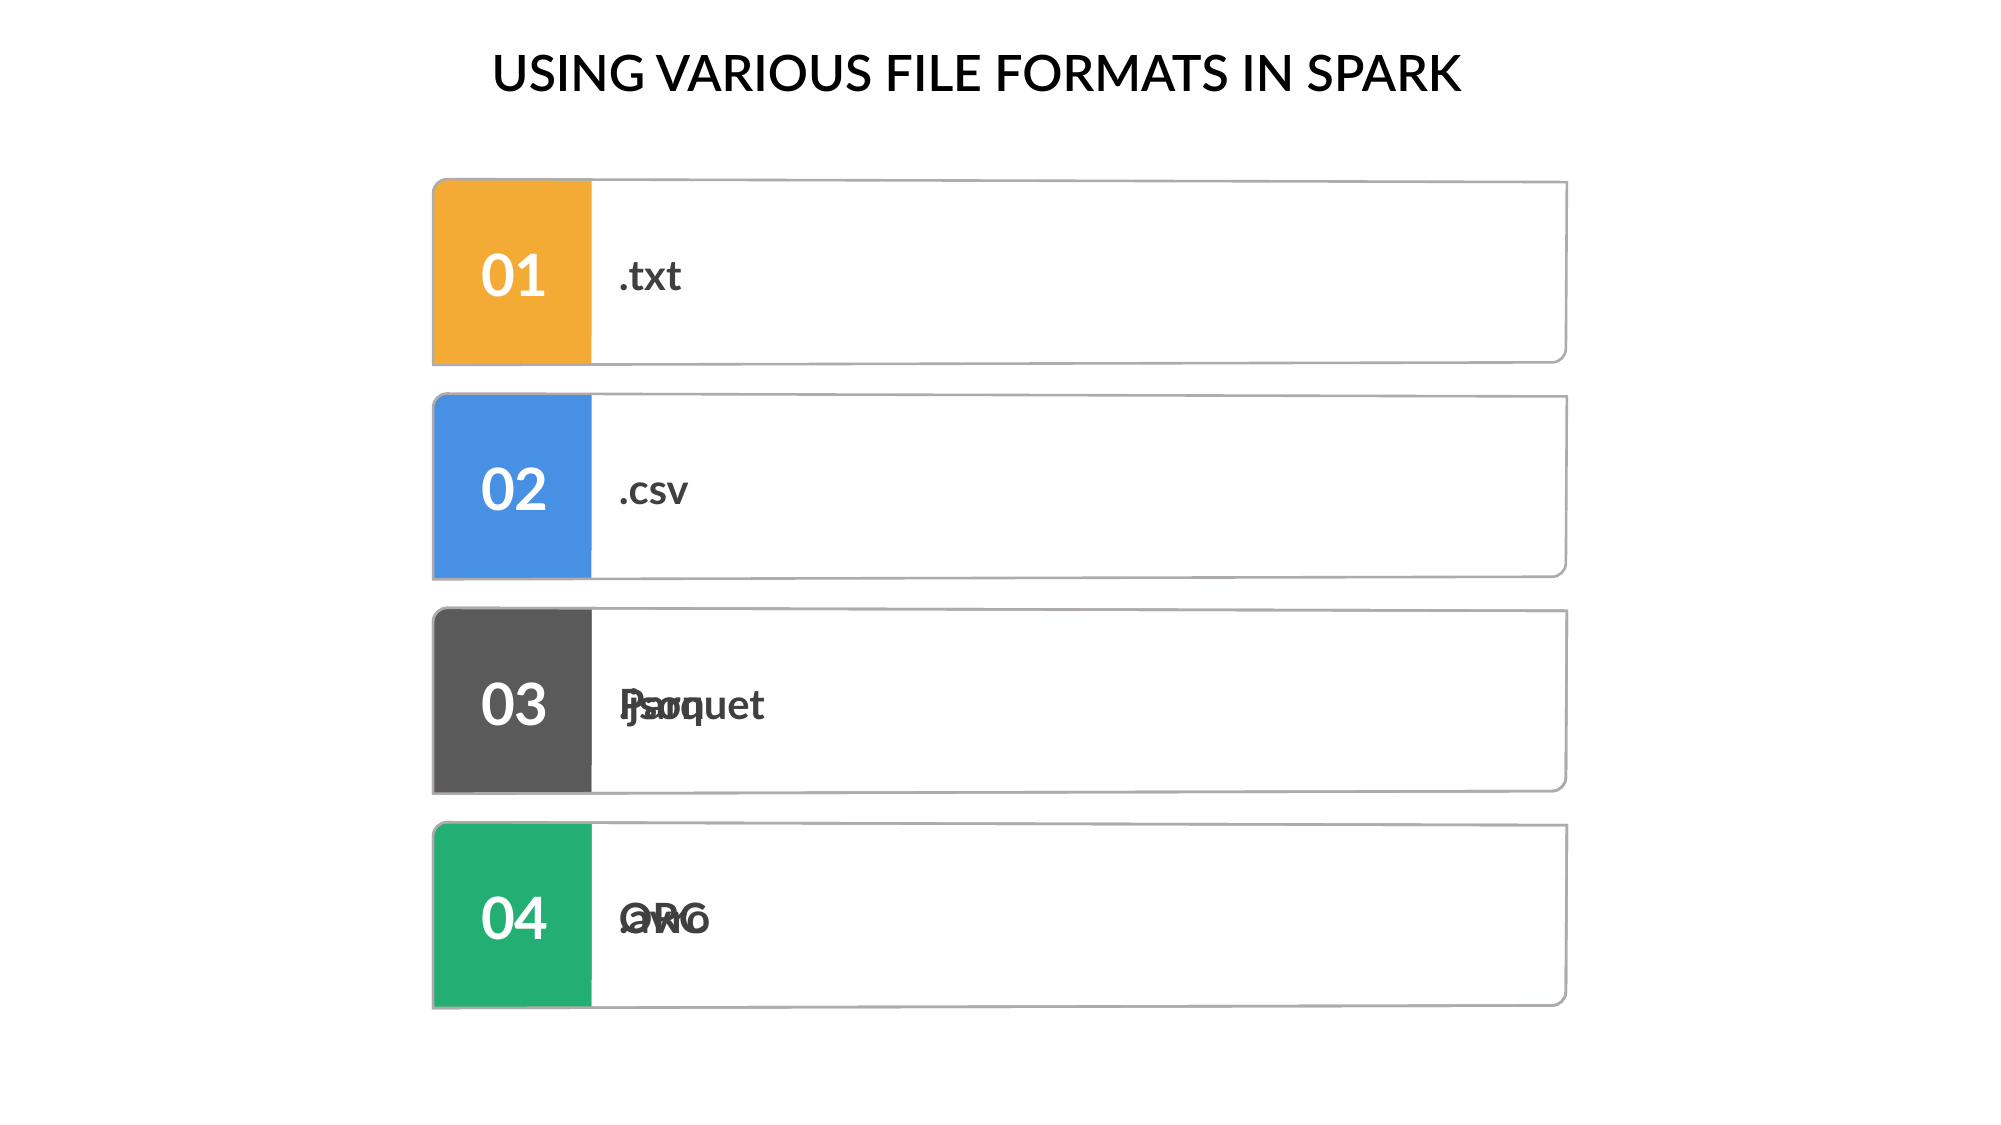

USING VARIOUS FILE FORMATS IN SPARK

.txt
01

.csv
02

Parquet
05

.json
03

ORC
06

.avro
04